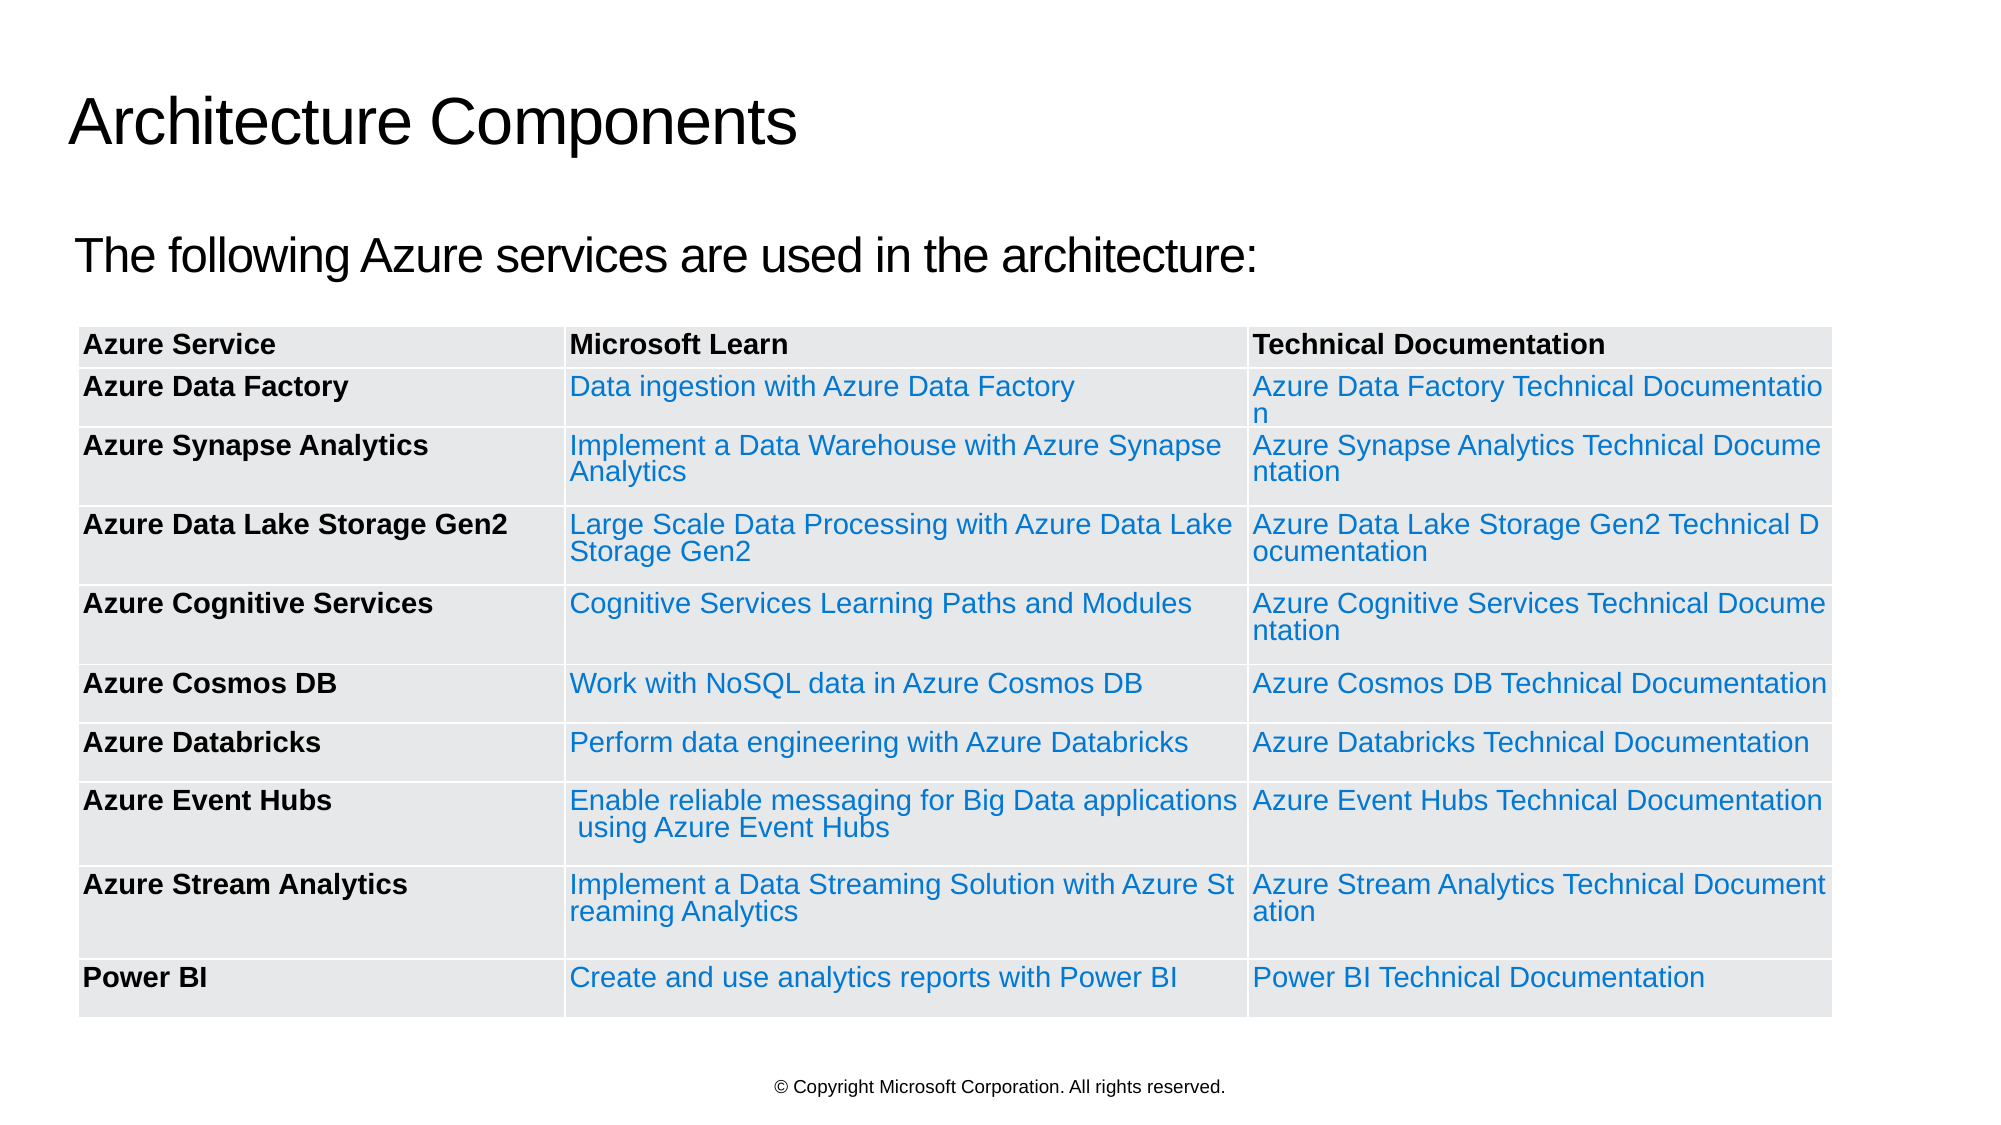

# Architecture Components
The following Azure services are used in the architecture:
| Azure Service | Microsoft Learn | Technical Documentation |
| --- | --- | --- |
| Azure Data Factory | Data ingestion with Azure Data Factory | Azure Data Factory Technical Documentation |
| Azure Synapse Analytics | Implement a Data Warehouse with Azure Synapse Analytics | Azure Synapse Analytics Technical Documentation |
| Azure Data Lake Storage Gen2 | Large Scale Data Processing with Azure Data Lake Storage Gen2 | Azure Data Lake Storage Gen2 Technical Documentation |
| Azure Cognitive Services | Cognitive Services Learning Paths and Modules | Azure Cognitive Services Technical Documentation |
| Azure Cosmos DB | Work with NoSQL data in Azure Cosmos DB | Azure Cosmos DB Technical Documentation |
| Azure Databricks | Perform data engineering with Azure Databricks | Azure Databricks Technical Documentation |
| Azure Event Hubs | Enable reliable messaging for Big Data applications using Azure Event Hubs | Azure Event Hubs Technical Documentation |
| Azure Stream Analytics | Implement a Data Streaming Solution with Azure Streaming Analytics | Azure Stream Analytics Technical Documentation |
| Power BI | Create and use analytics reports with Power BI | Power BI Technical Documentation |